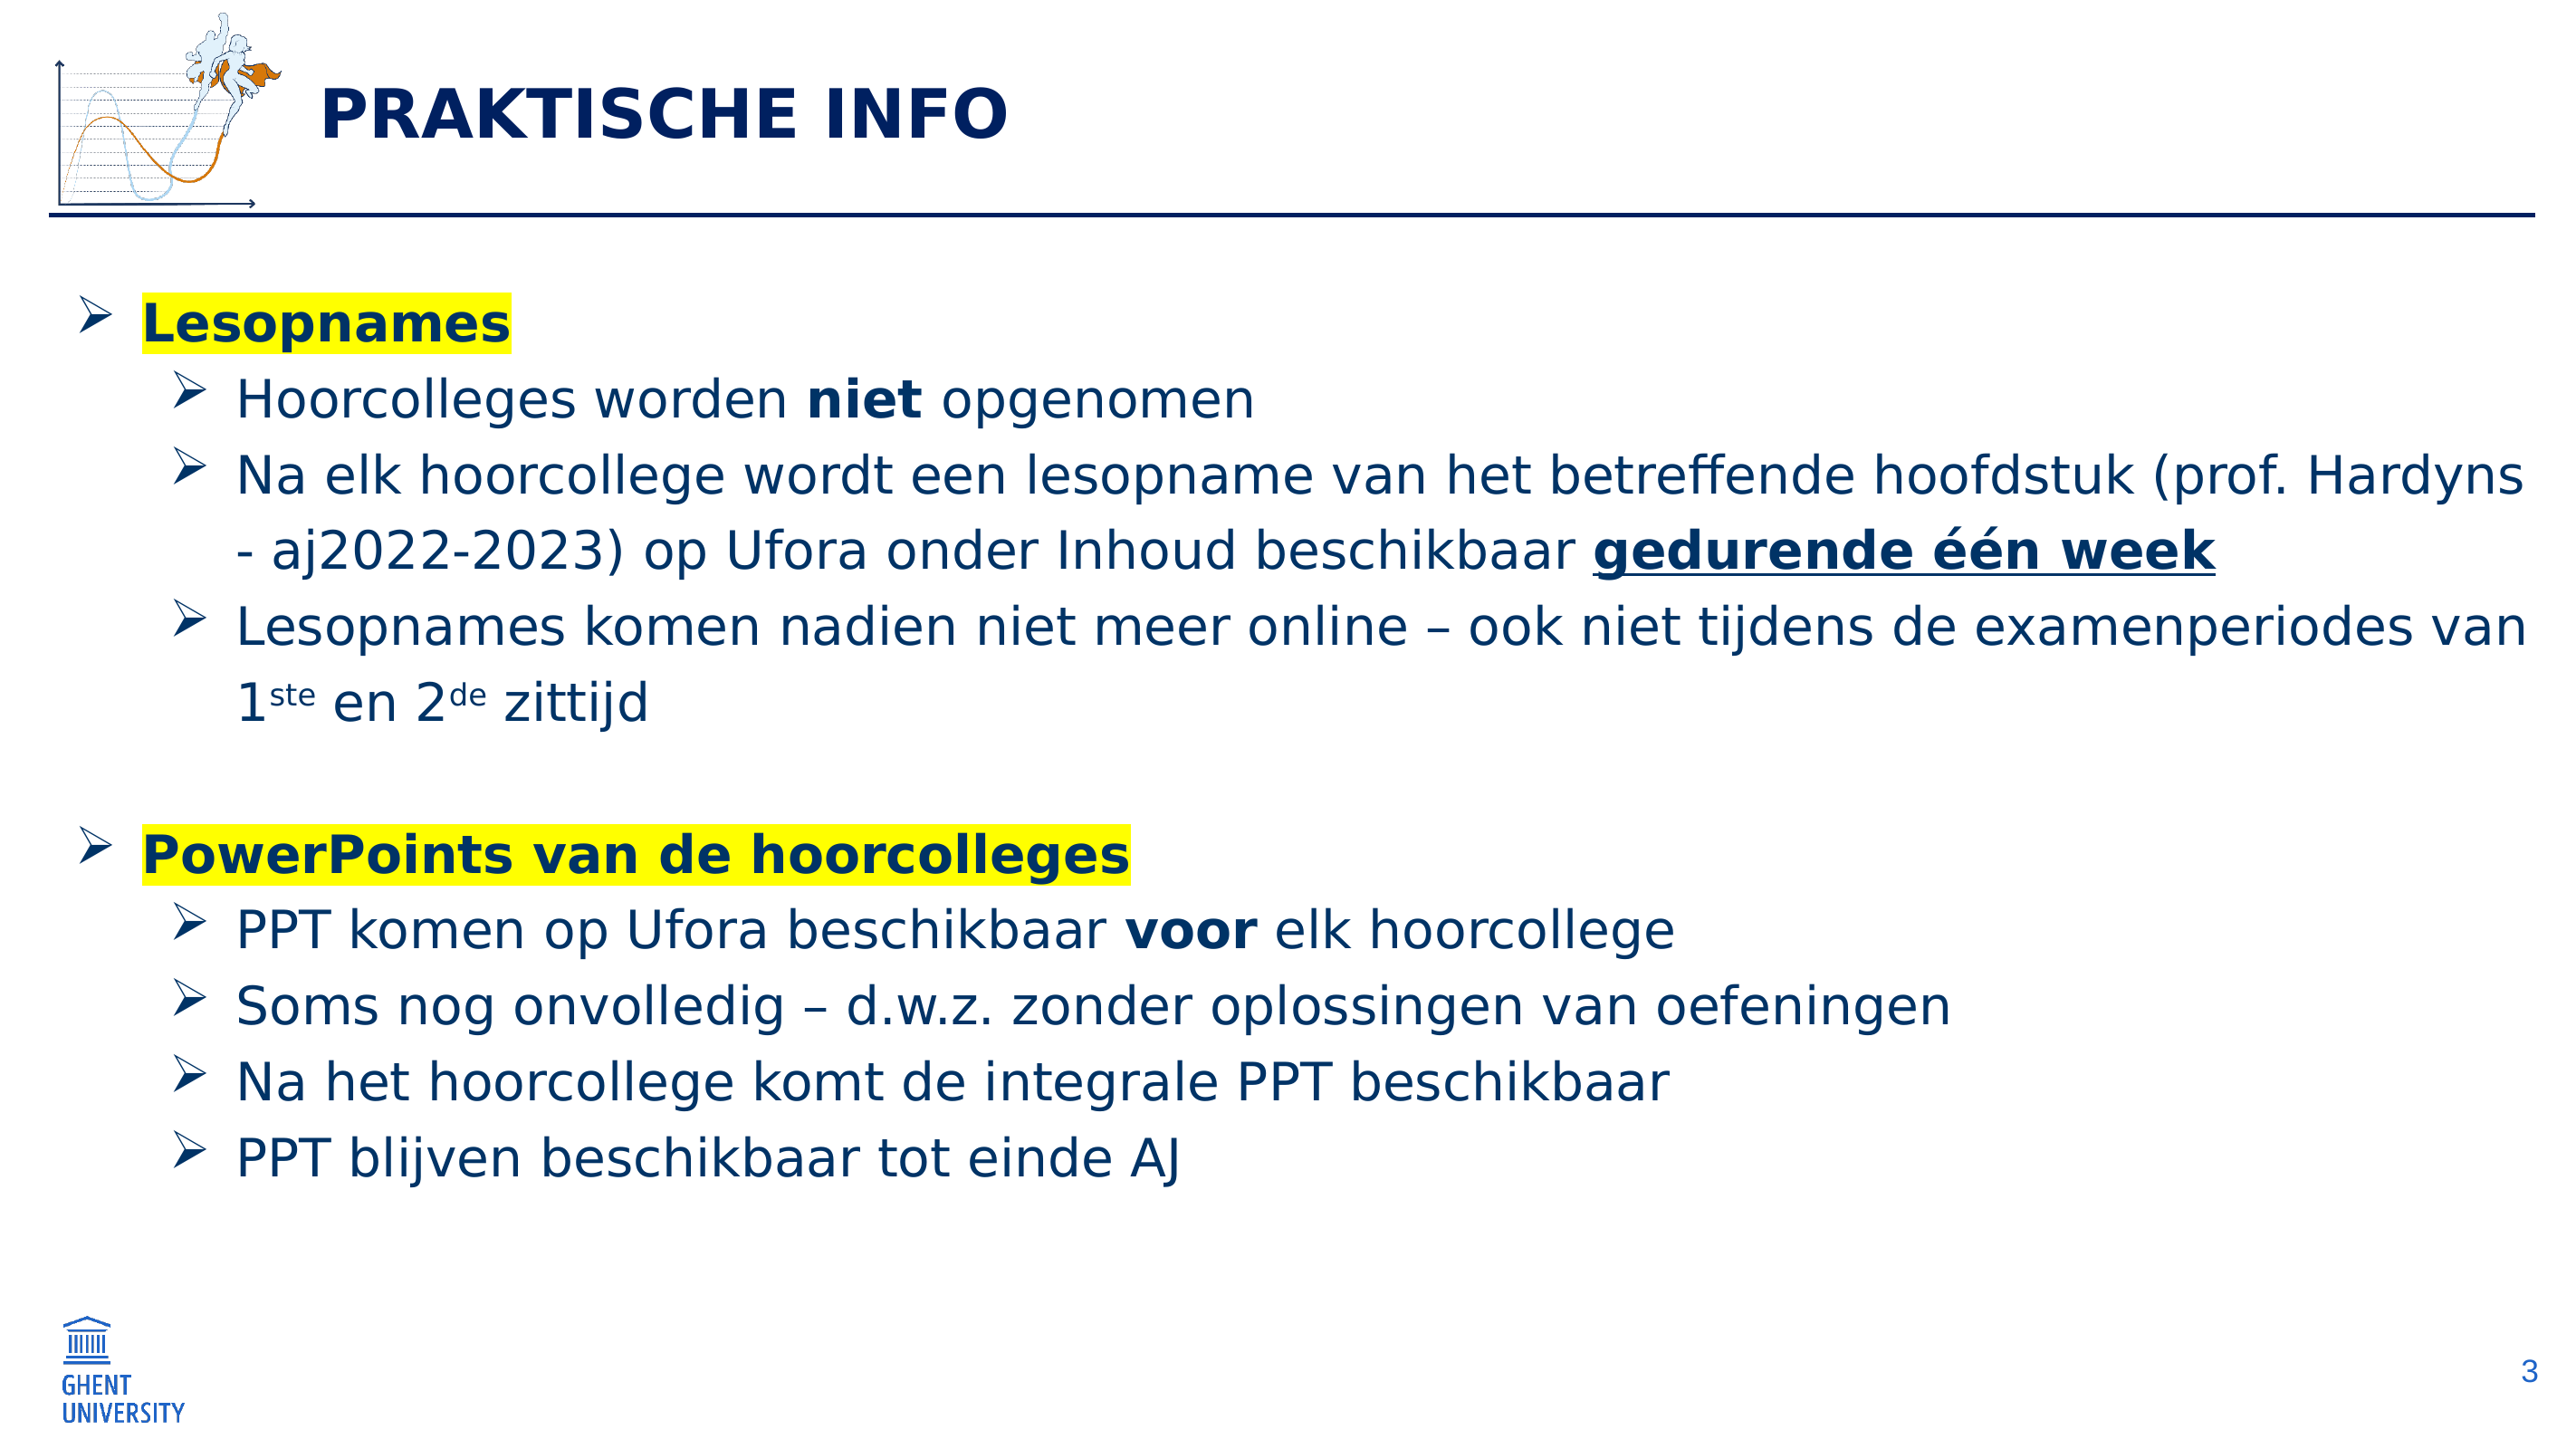

# Praktische info
Lesopnames
Hoorcolleges worden niet opgenomen
Na elk hoorcollege wordt een lesopname van het betreffende hoofdstuk (prof. Hardyns - aj2022-2023) op Ufora onder Inhoud beschikbaar gedurende één week
Lesopnames komen nadien niet meer online – ook niet tijdens de examenperiodes van 1ste en 2de zittijd

PowerPoints van de hoorcolleges
PPT komen op Ufora beschikbaar voor elk hoorcollege
Soms nog onvolledig – d.w.z. zonder oplossingen van oefeningen
Na het hoorcollege komt de integrale PPT beschikbaar
PPT blijven beschikbaar tot einde AJ

3